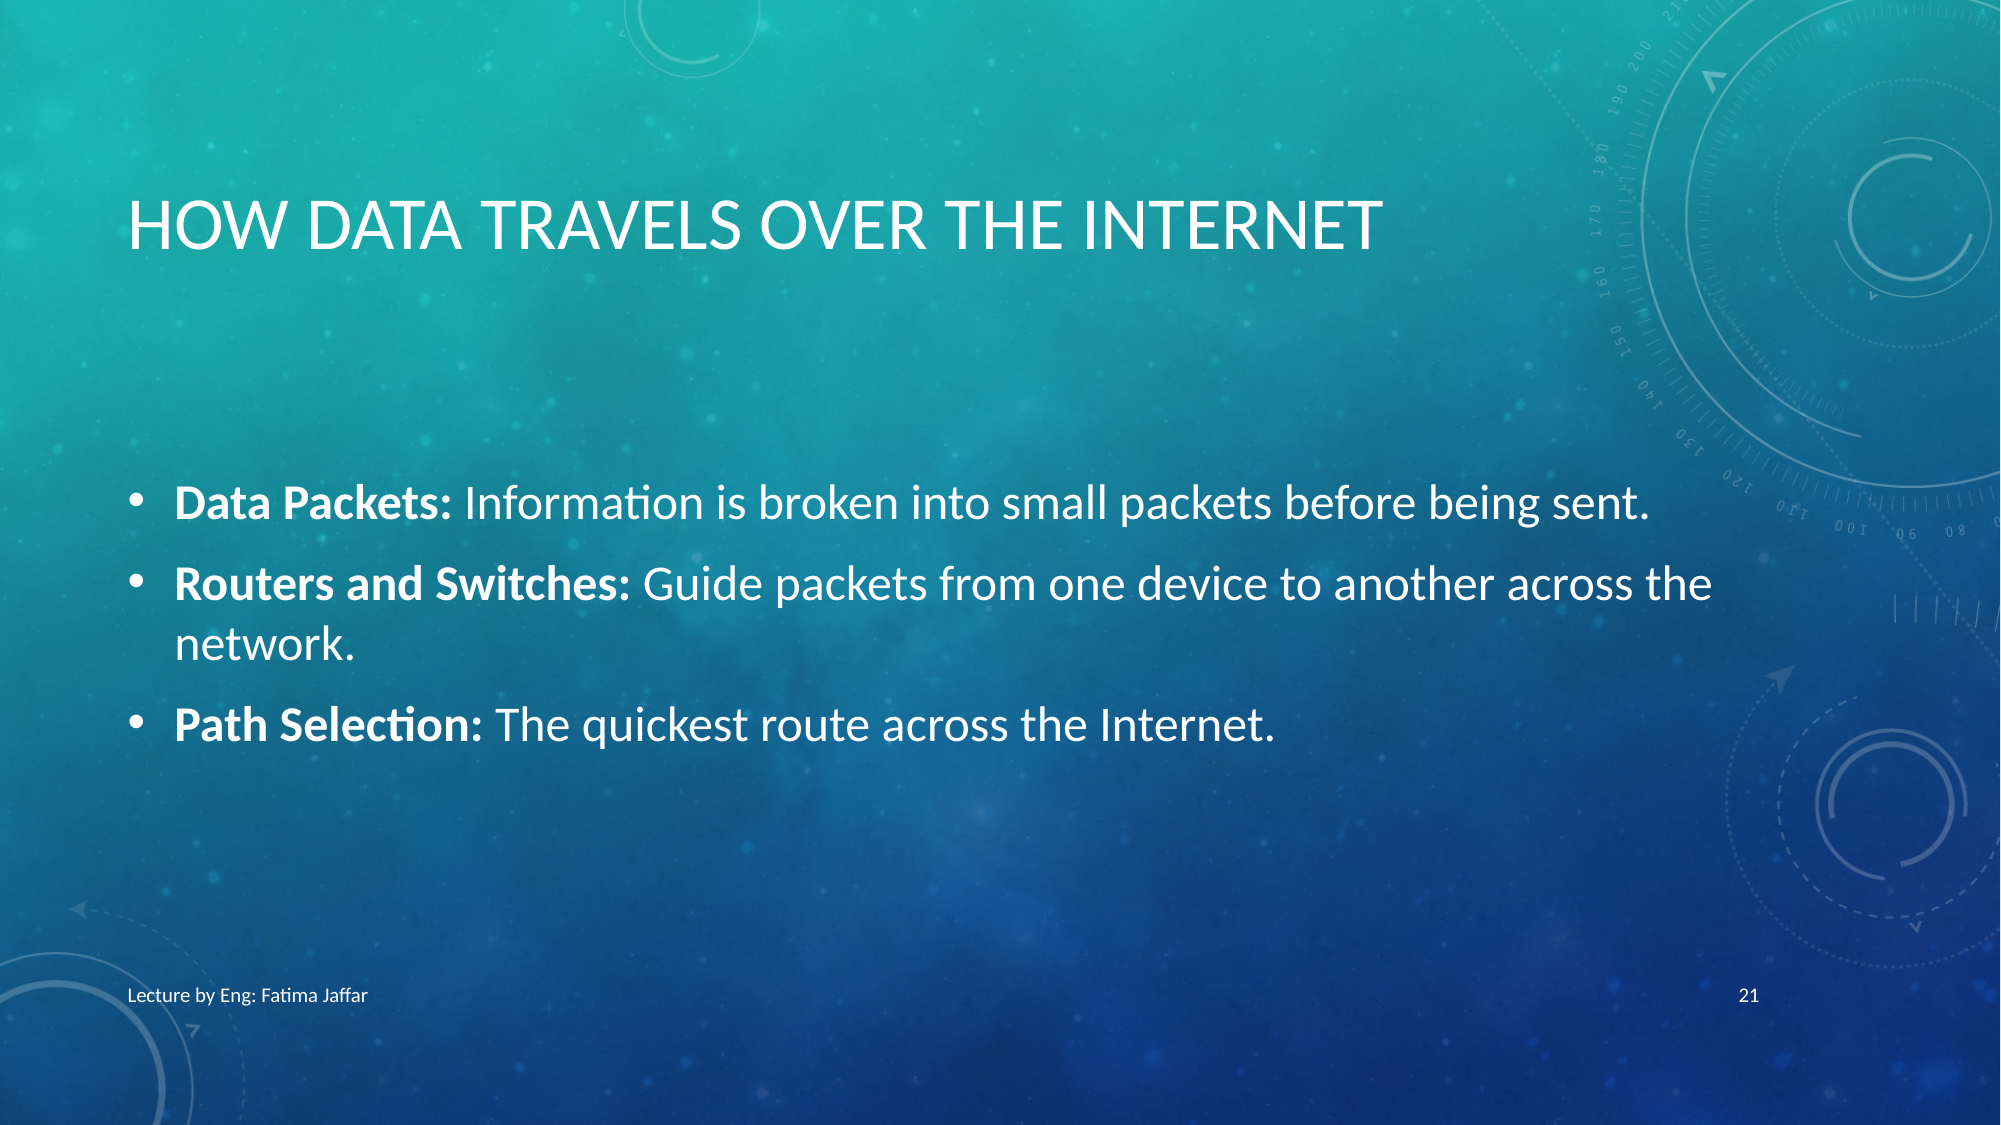

# How Data Travels Over the Internet
Data Packets: Information is broken into small packets before being sent.
Routers and Switches: Guide packets from one device to another across the network.
Path Selection: The quickest route across the Internet.

Lecture by Eng: Fatima Jaffar
21